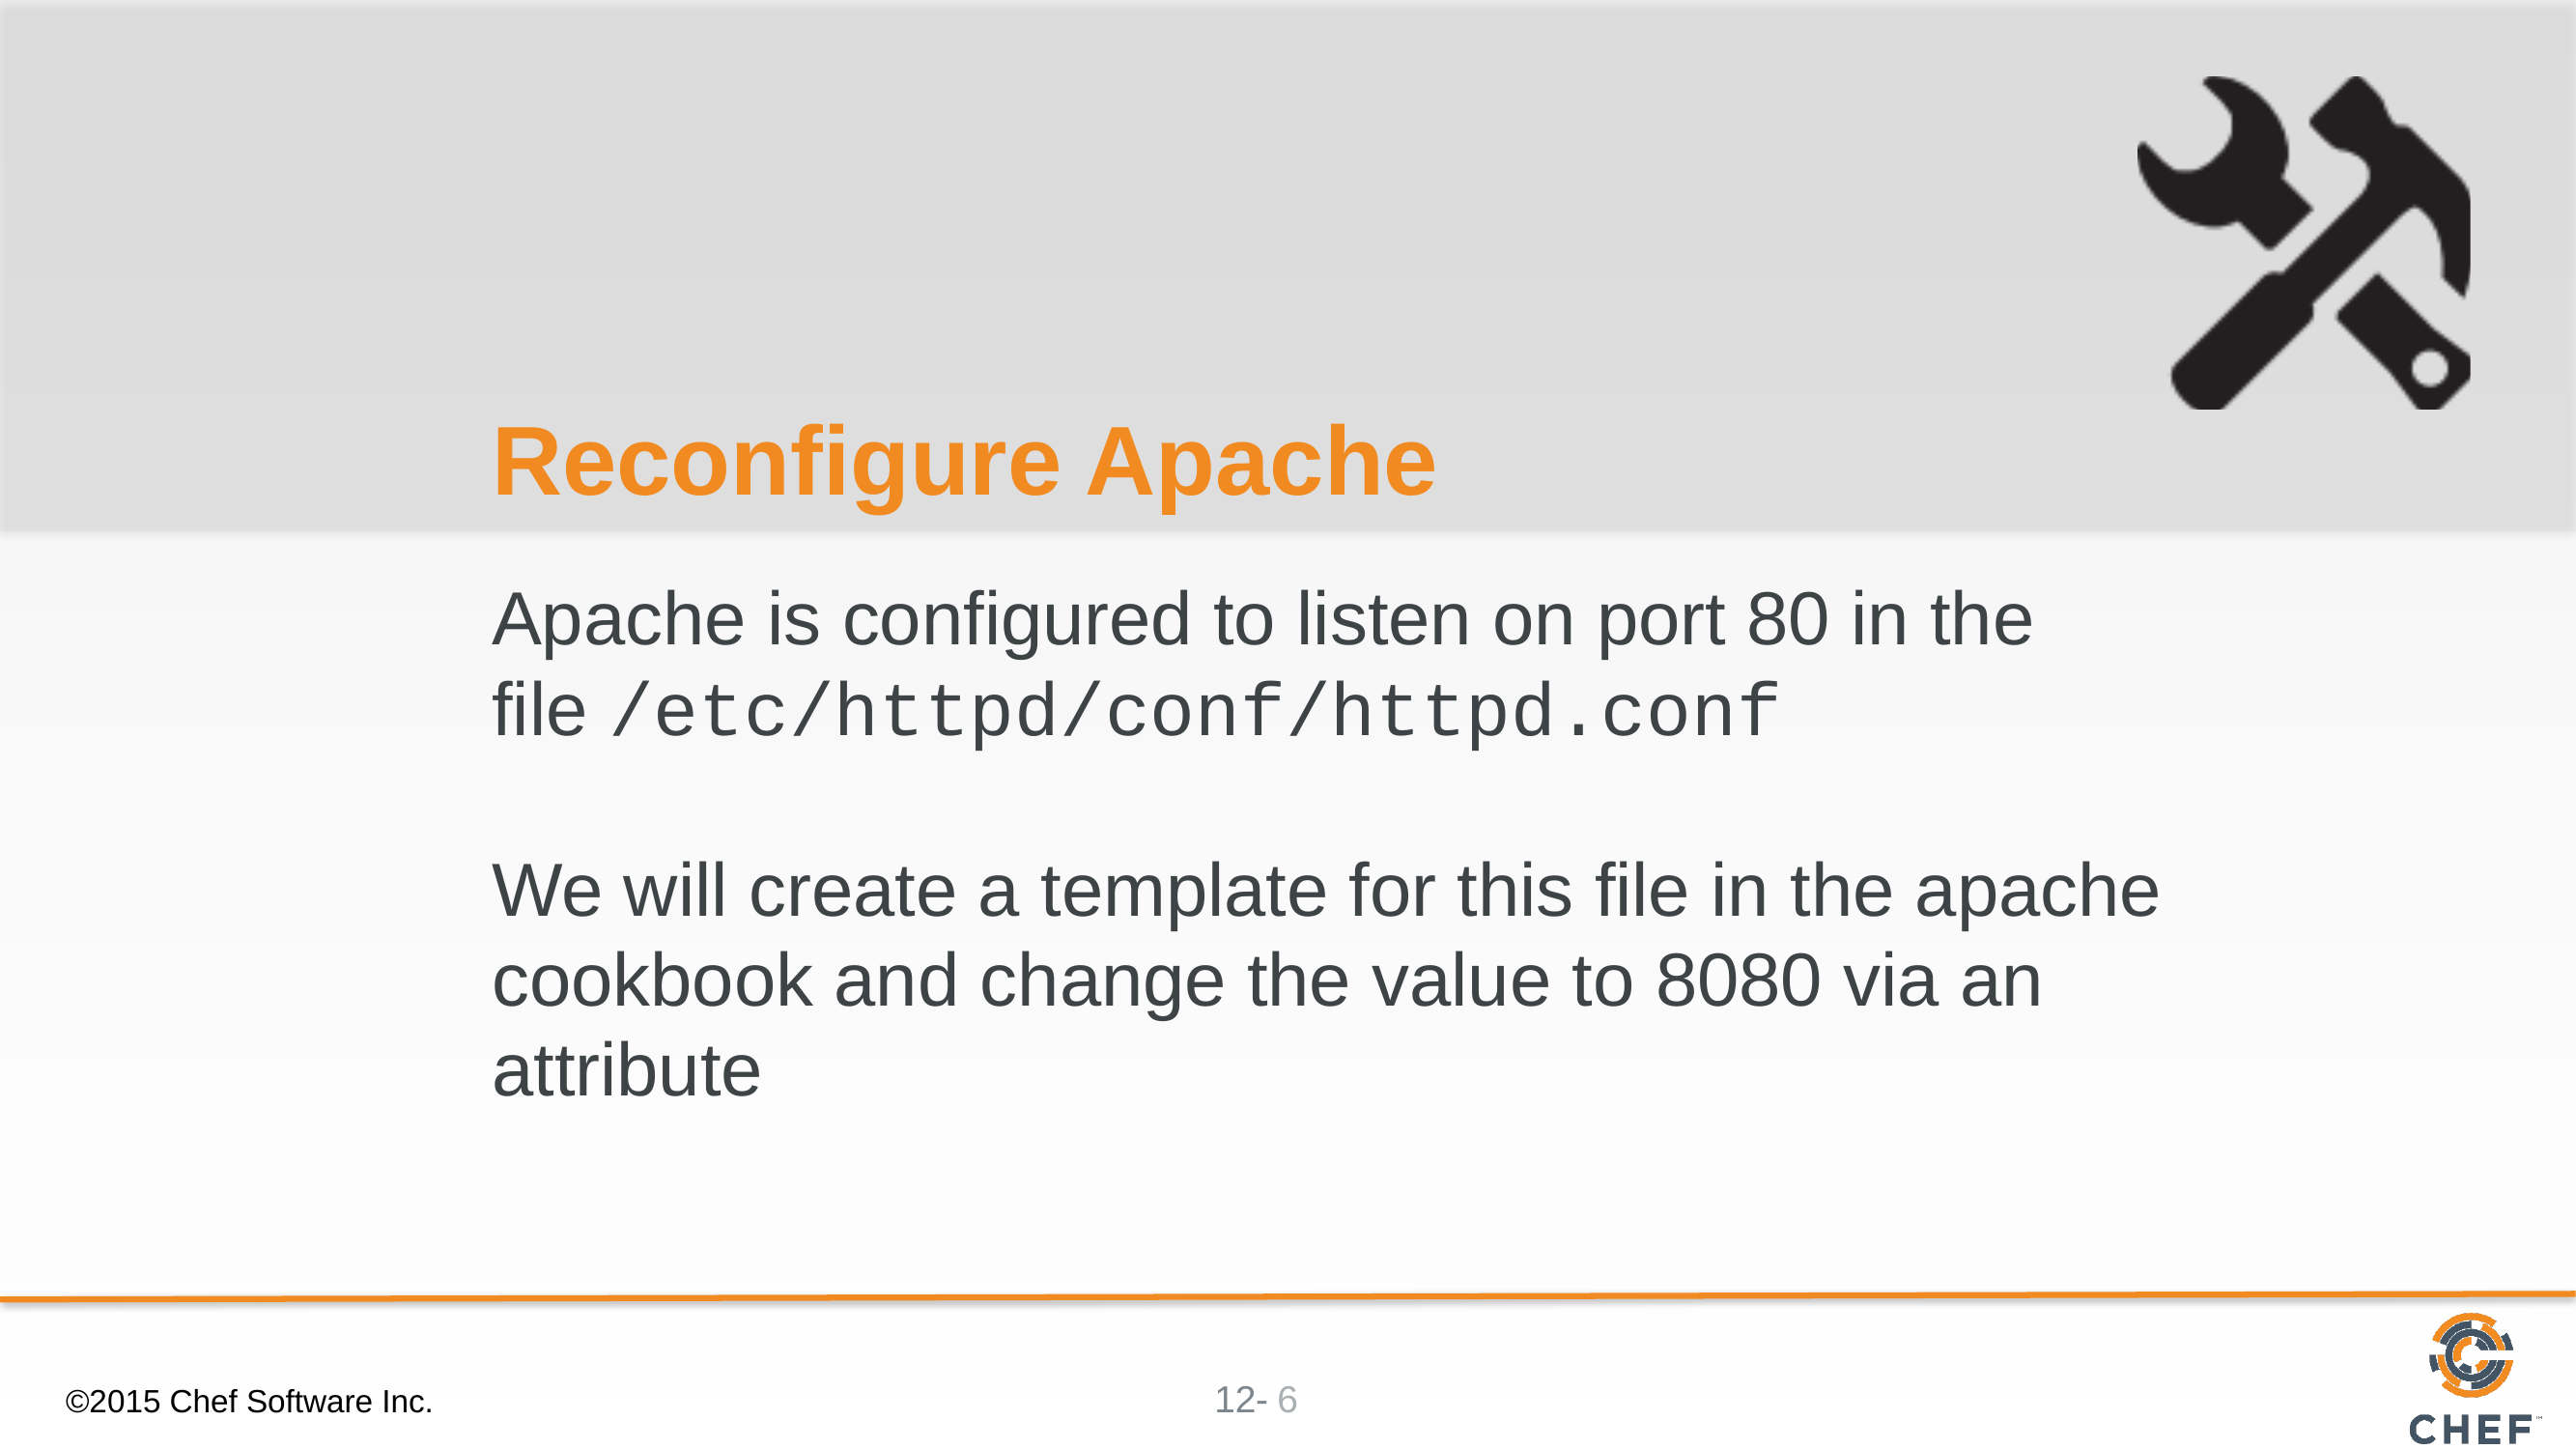

# Reconfigure Apache
Apache is configured to listen on port 80 in the file /etc/httpd/conf/httpd.conf

We will create a template for this file in the apache cookbook and change the value to 8080 via an attribute
©2015 Chef Software Inc.
6